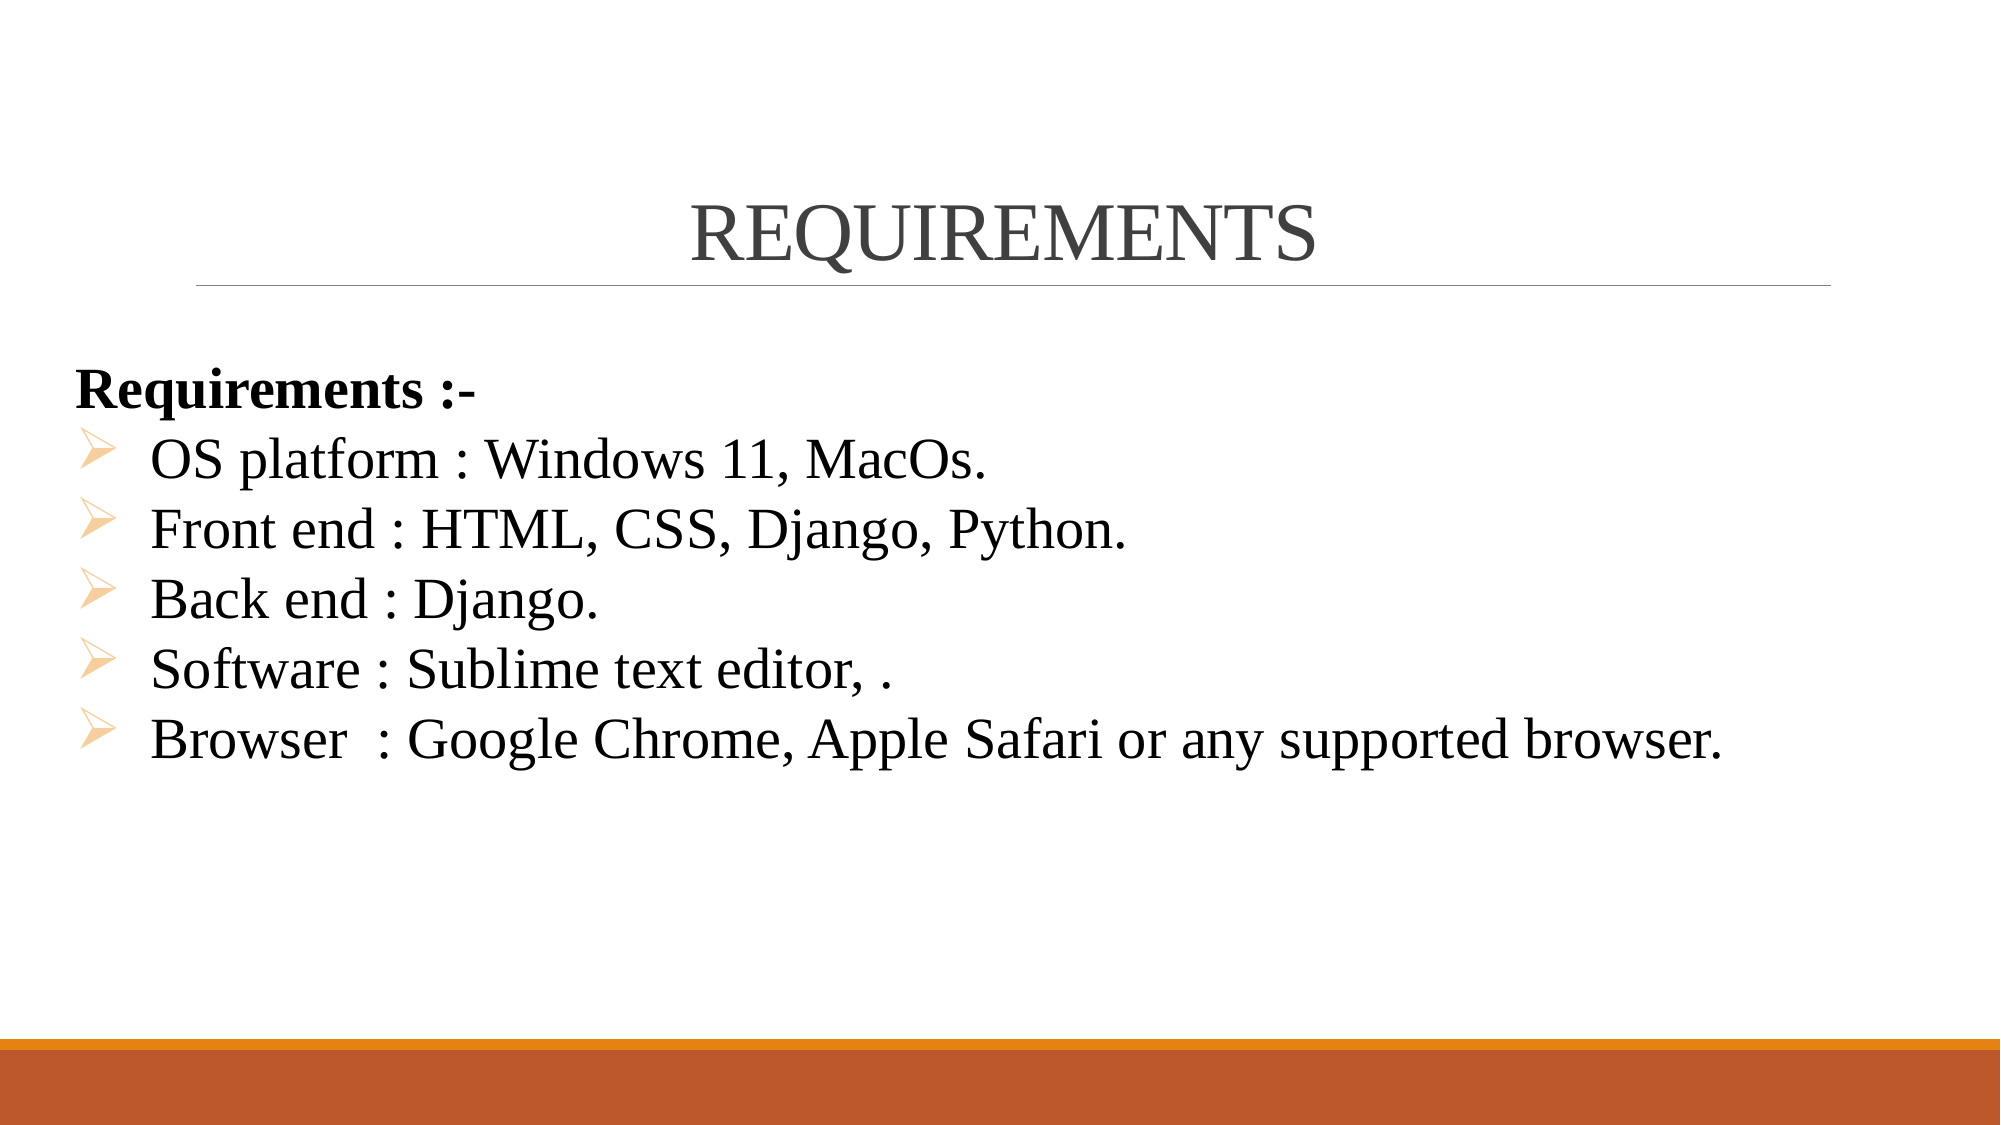

# REQUIREMENTS
Requirements :-
OS platform : Windows 11, MacOs.
Front end : HTML, CSS, Django, Python.
Back end : Django.
Software : Sublime text editor, .
Browser  : Google Chrome, Apple Safari or any supported browser.